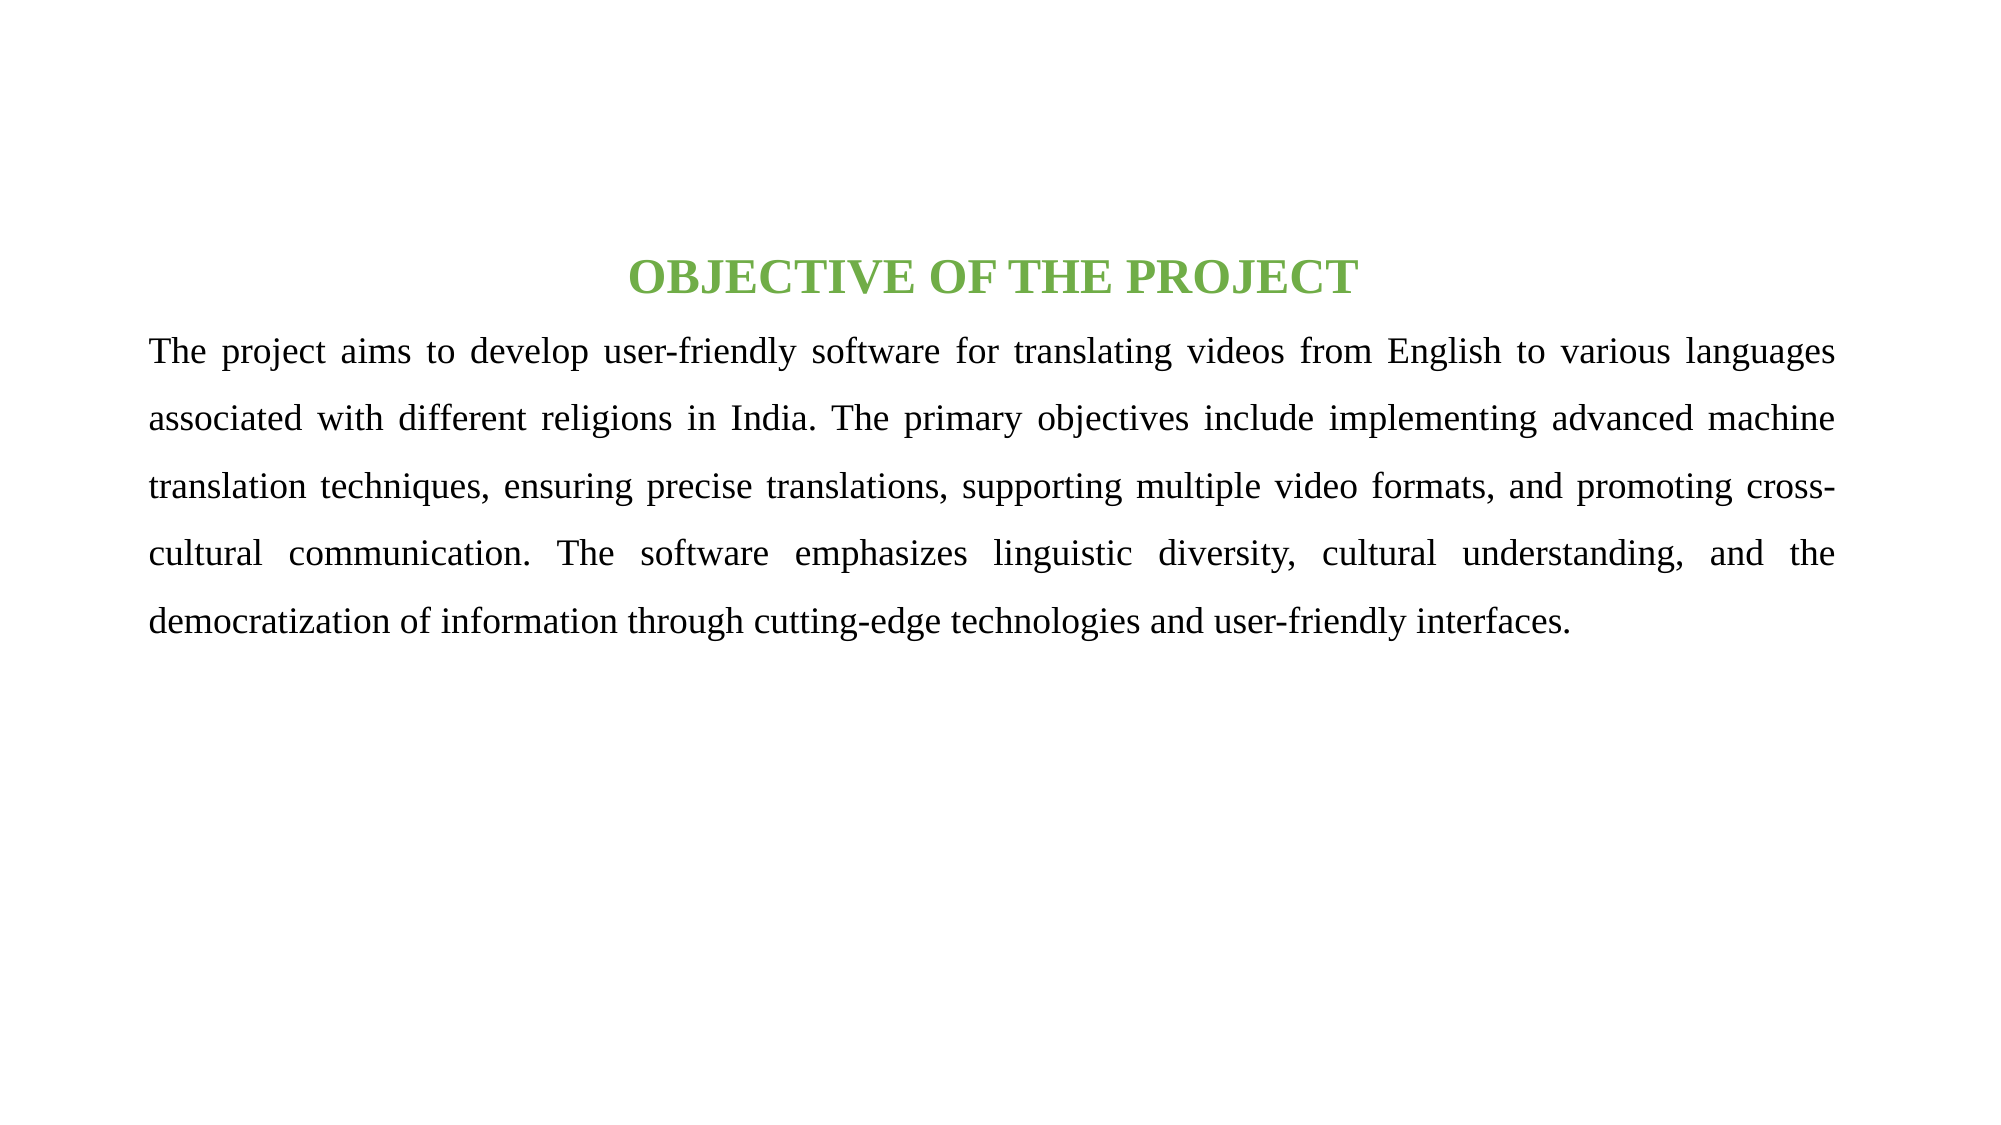

OBJECTIVE OF THE PROJECT
The project aims to develop user-friendly software for translating videos from English to various languages associated with different religions in India. The primary objectives include implementing advanced machine translation techniques, ensuring precise translations, supporting multiple video formats, and promoting cross-cultural communication. The software emphasizes linguistic diversity, cultural understanding, and the democratization of information through cutting-edge technologies and user-friendly interfaces.